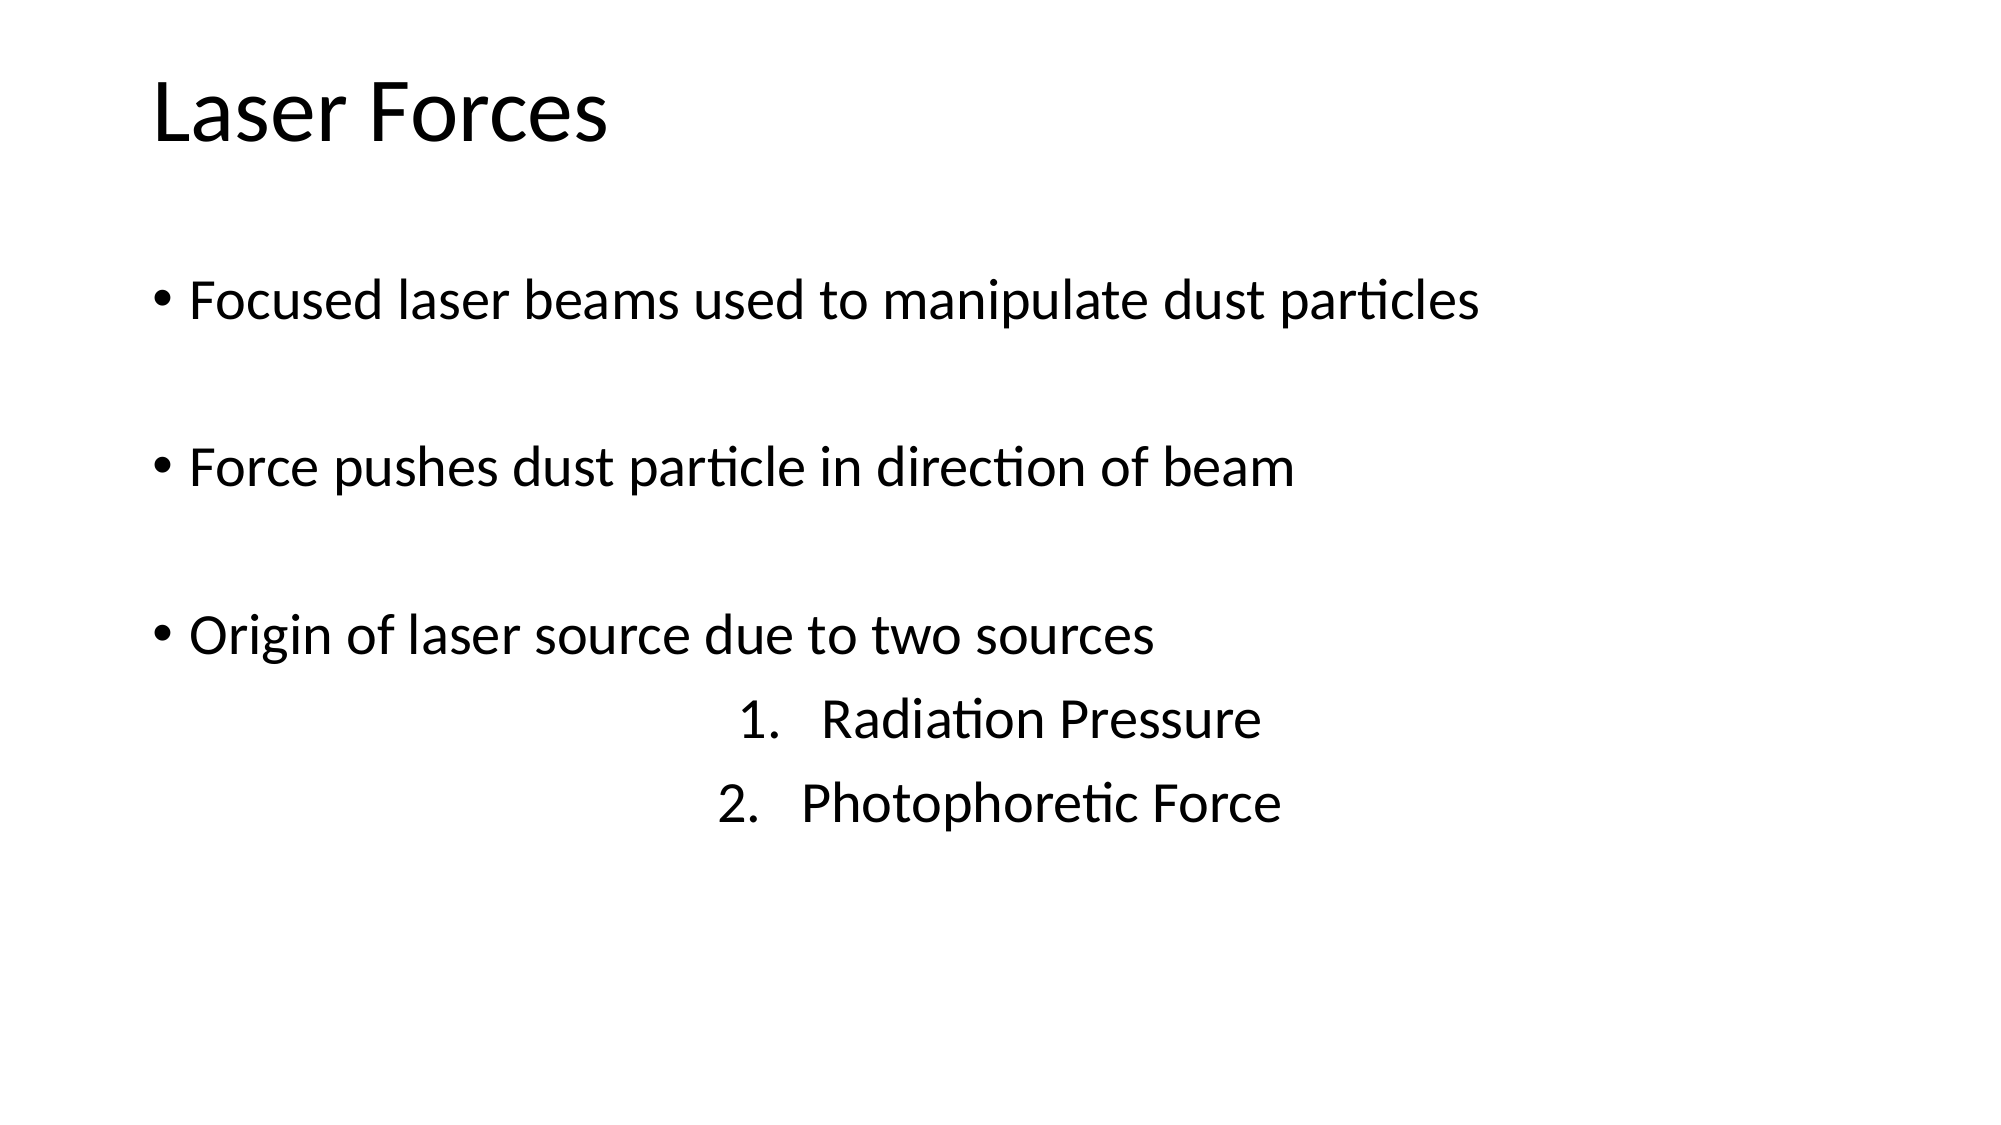

# Laser Forces
Focused laser beams used to manipulate dust particles

Force pushes dust particle in direction of beam

Origin of laser source due to two sources
Radiation Pressure
Photophoretic Force